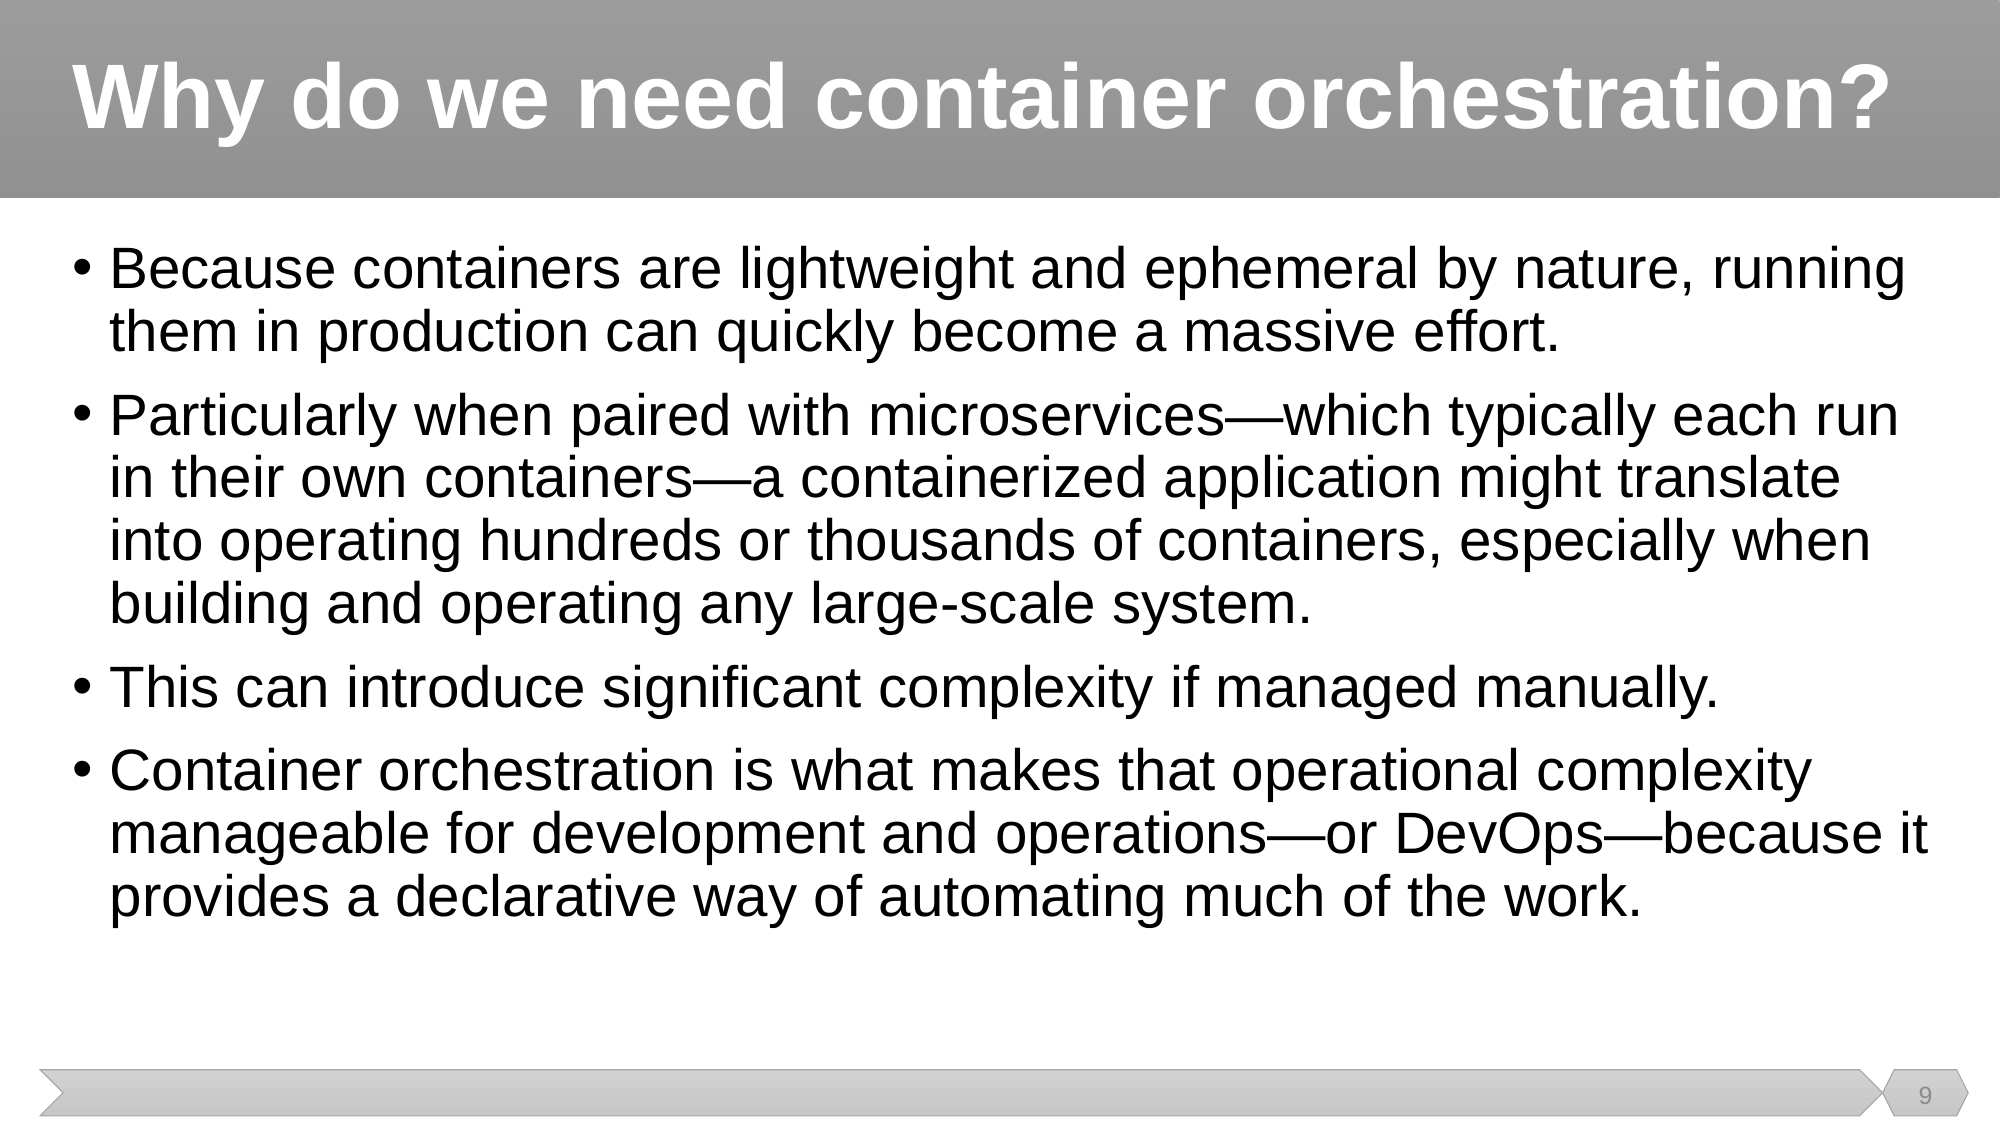

# Why do we need container orchestration?
Because containers are lightweight and ephemeral by nature, running them in production can quickly become a massive effort.
Particularly when paired with microservices—which typically each run in their own containers—a containerized application might translate into operating hundreds or thousands of containers, especially when building and operating any large-scale system.
This can introduce significant complexity if managed manually.
Container orchestration is what makes that operational complexity manageable for development and operations—or DevOps—because it provides a declarative way of automating much of the work.
9